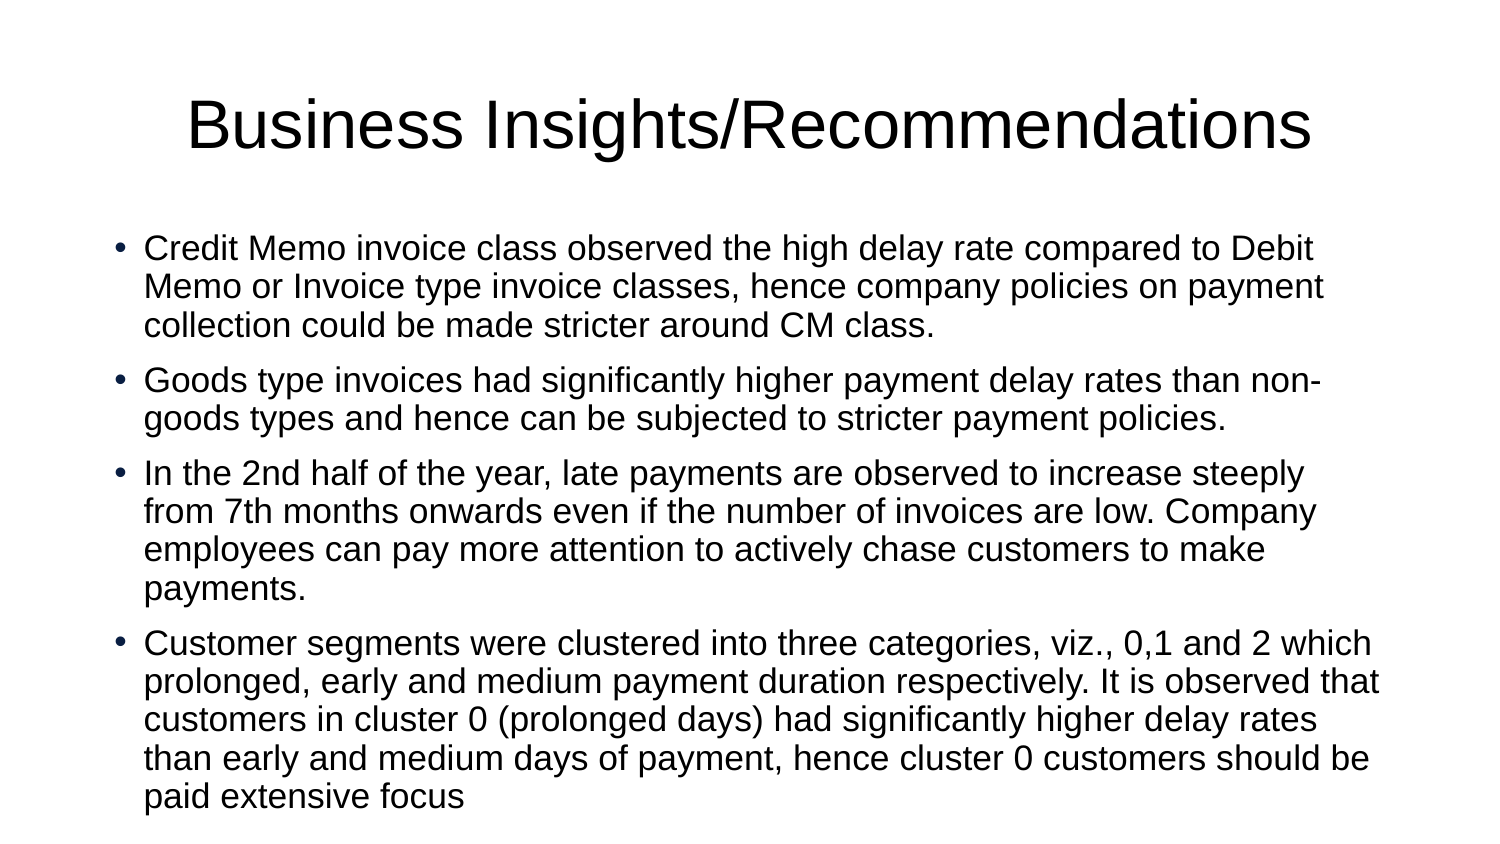

# Business Insights/Recommendations
Credit Memo invoice class observed the high delay rate compared to Debit Memo or Invoice type invoice classes, hence company policies on payment collection could be made stricter around CM class.
Goods type invoices had significantly higher payment delay rates than non-goods types and hence can be subjected to stricter payment policies.
In the 2nd half of the year, late payments are observed to increase steeply from 7th months onwards even if the number of invoices are low. Company employees can pay more attention to actively chase customers to make payments.
Customer segments were clustered into three categories, viz., 0,1 and 2 which prolonged, early and medium payment duration respectively. It is observed that customers in cluster 0 (prolonged days) had significantly higher delay rates than early and medium days of payment, hence cluster 0 customers should be paid extensive focus